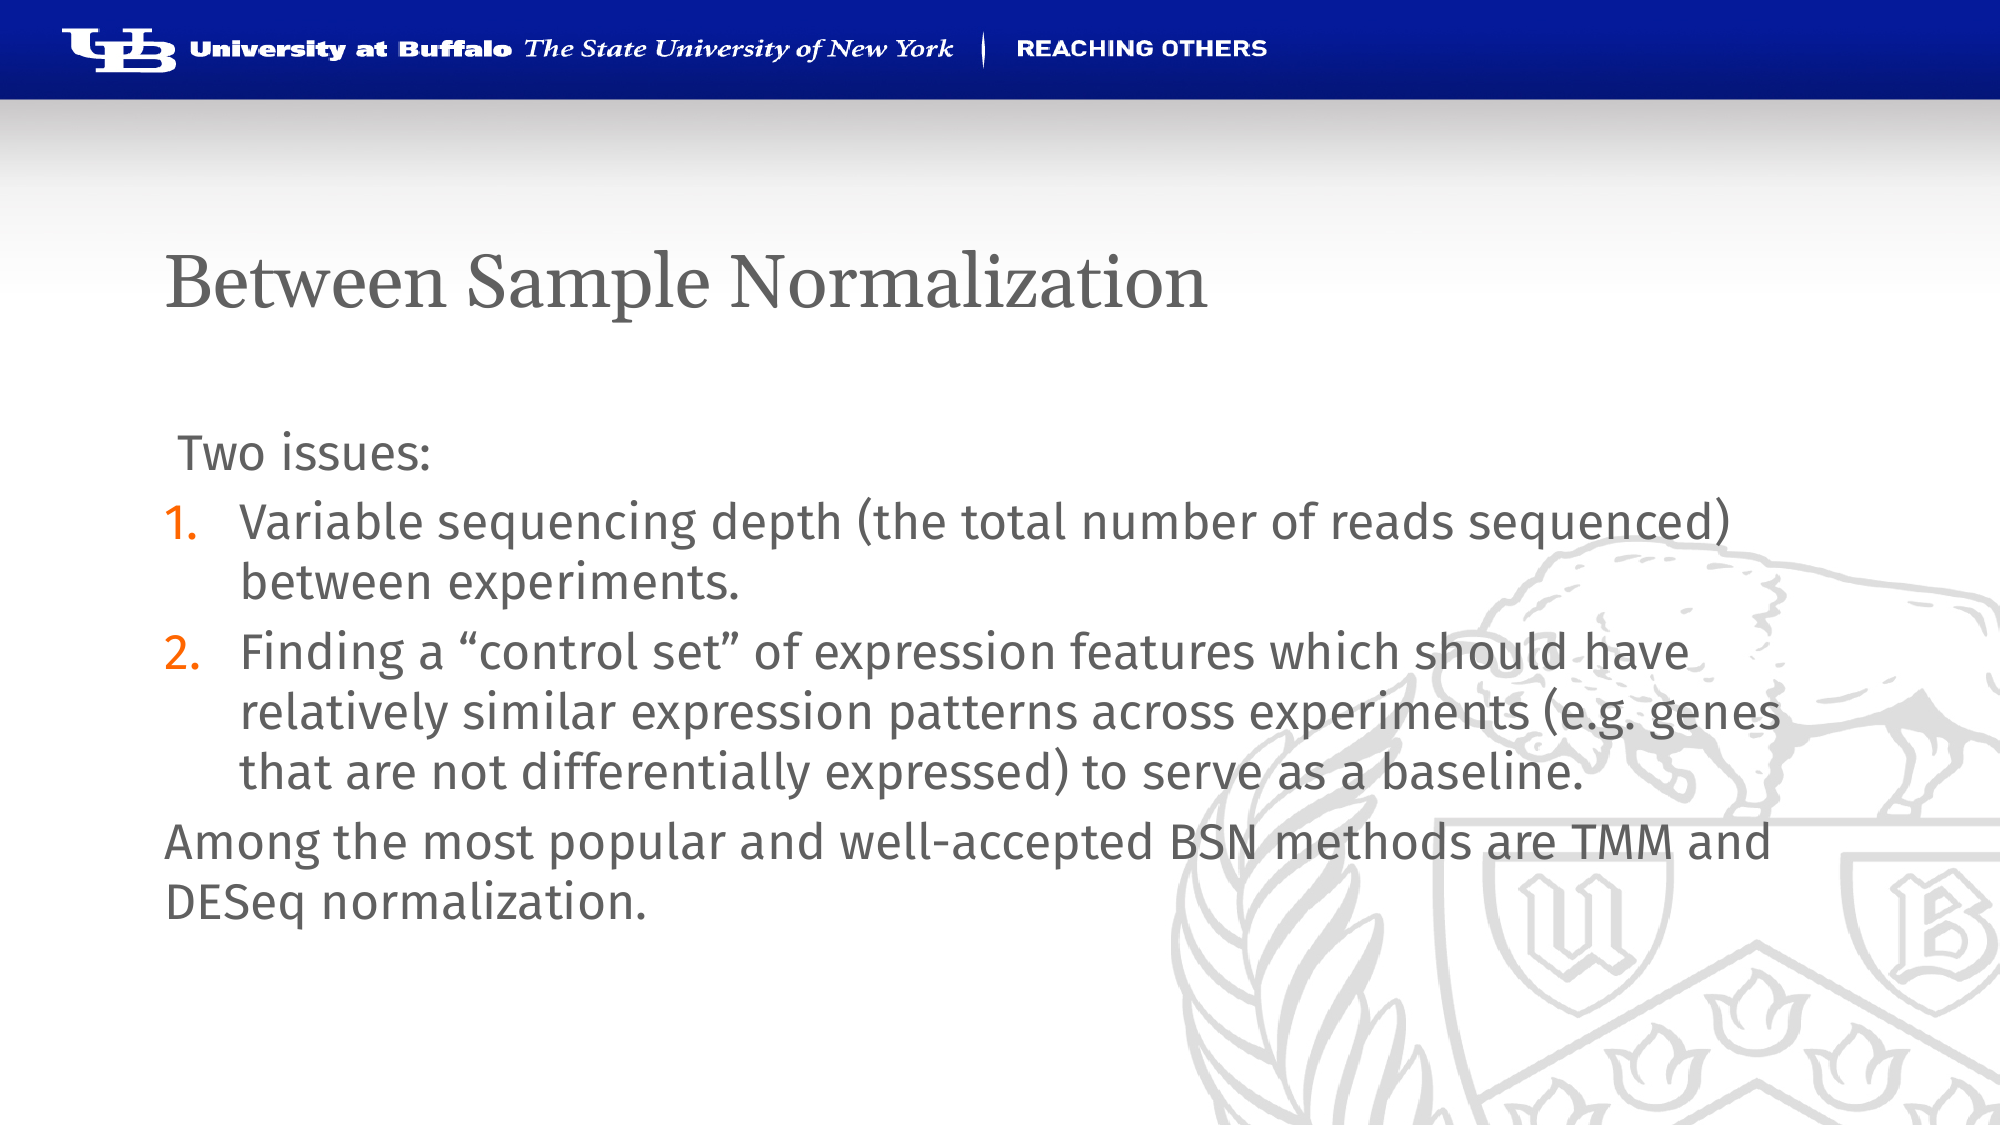

# Between Sample Normalization
 Two issues:
Variable sequencing depth (the total number of reads sequenced) between experiments.
Finding a “control set” of expression features which should have relatively similar expression patterns across experiments (e.g. genes that are not differentially expressed) to serve as a baseline.
Among the most popular and well-accepted BSN methods are TMM and DESeq normalization.